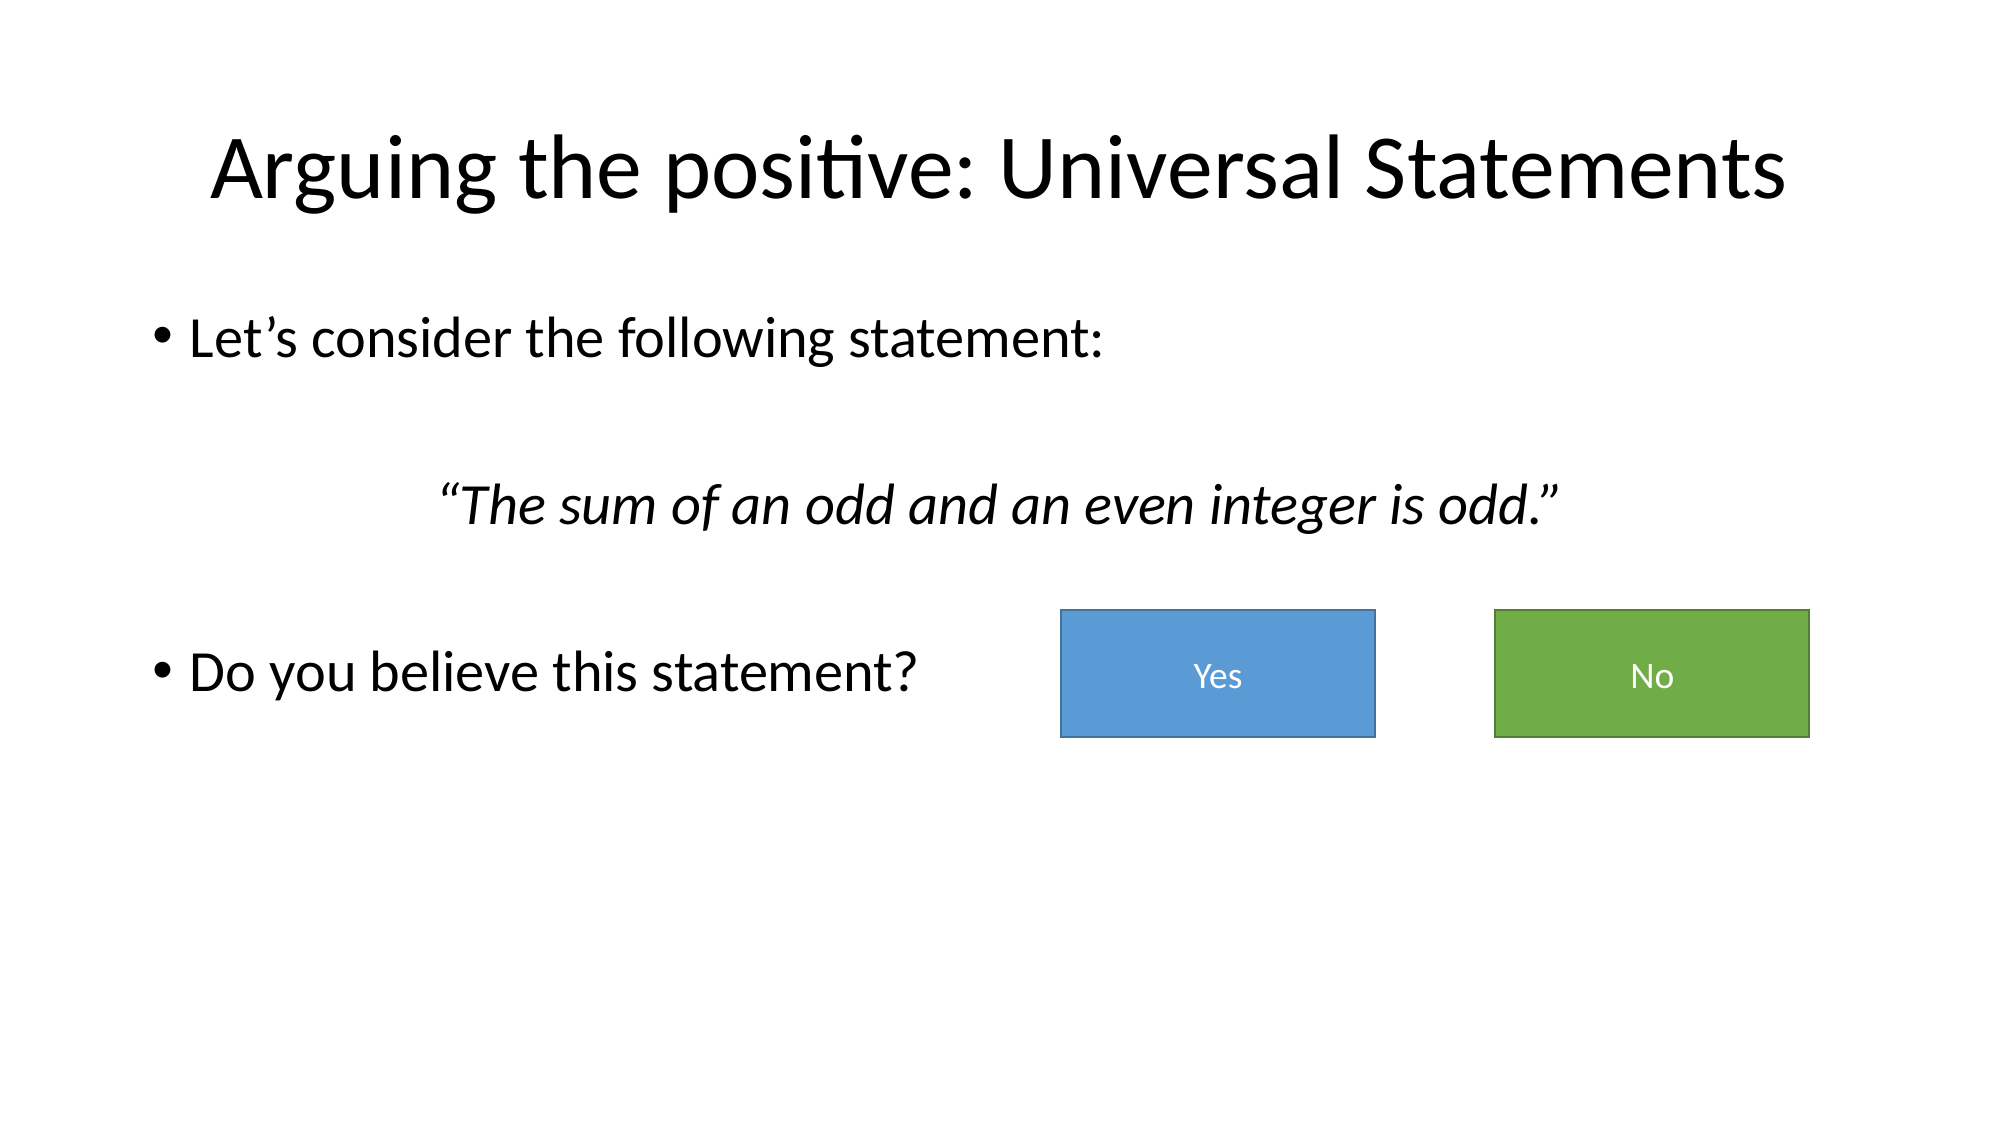

# Arguing the positive: Universal Statements
Let’s consider the following statement:

“The sum of an odd and an even integer is odd.”

Do you believe this statement?

Yes
No